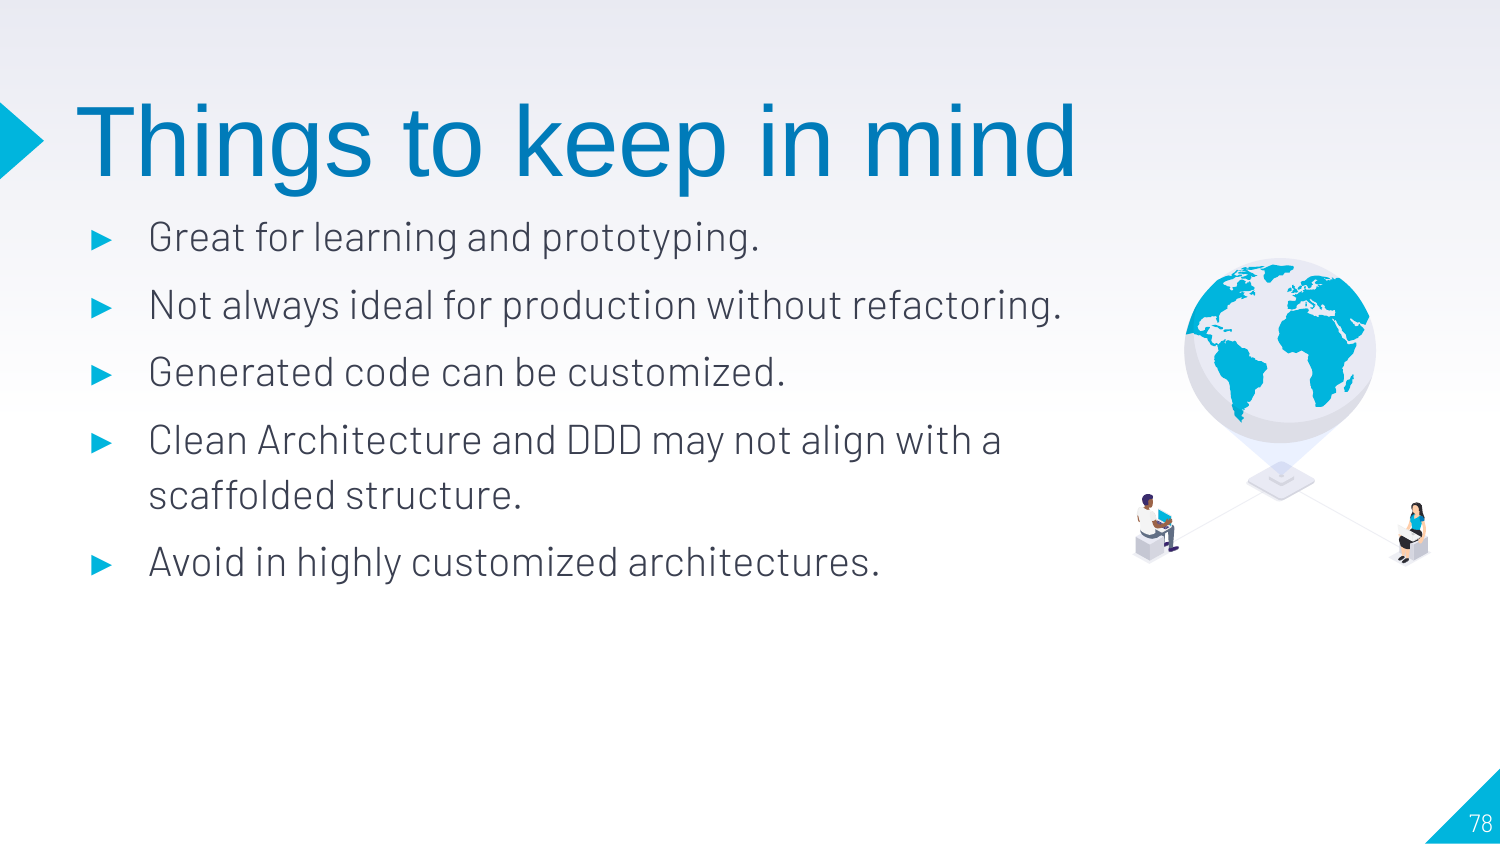

# Things to keep in mind
Great for learning and prototyping.
Not always ideal for production without refactoring.
Generated code can be customized.
Clean Architecture and DDD may not align with a scaffolded structure.
Avoid in highly customized architectures.

78